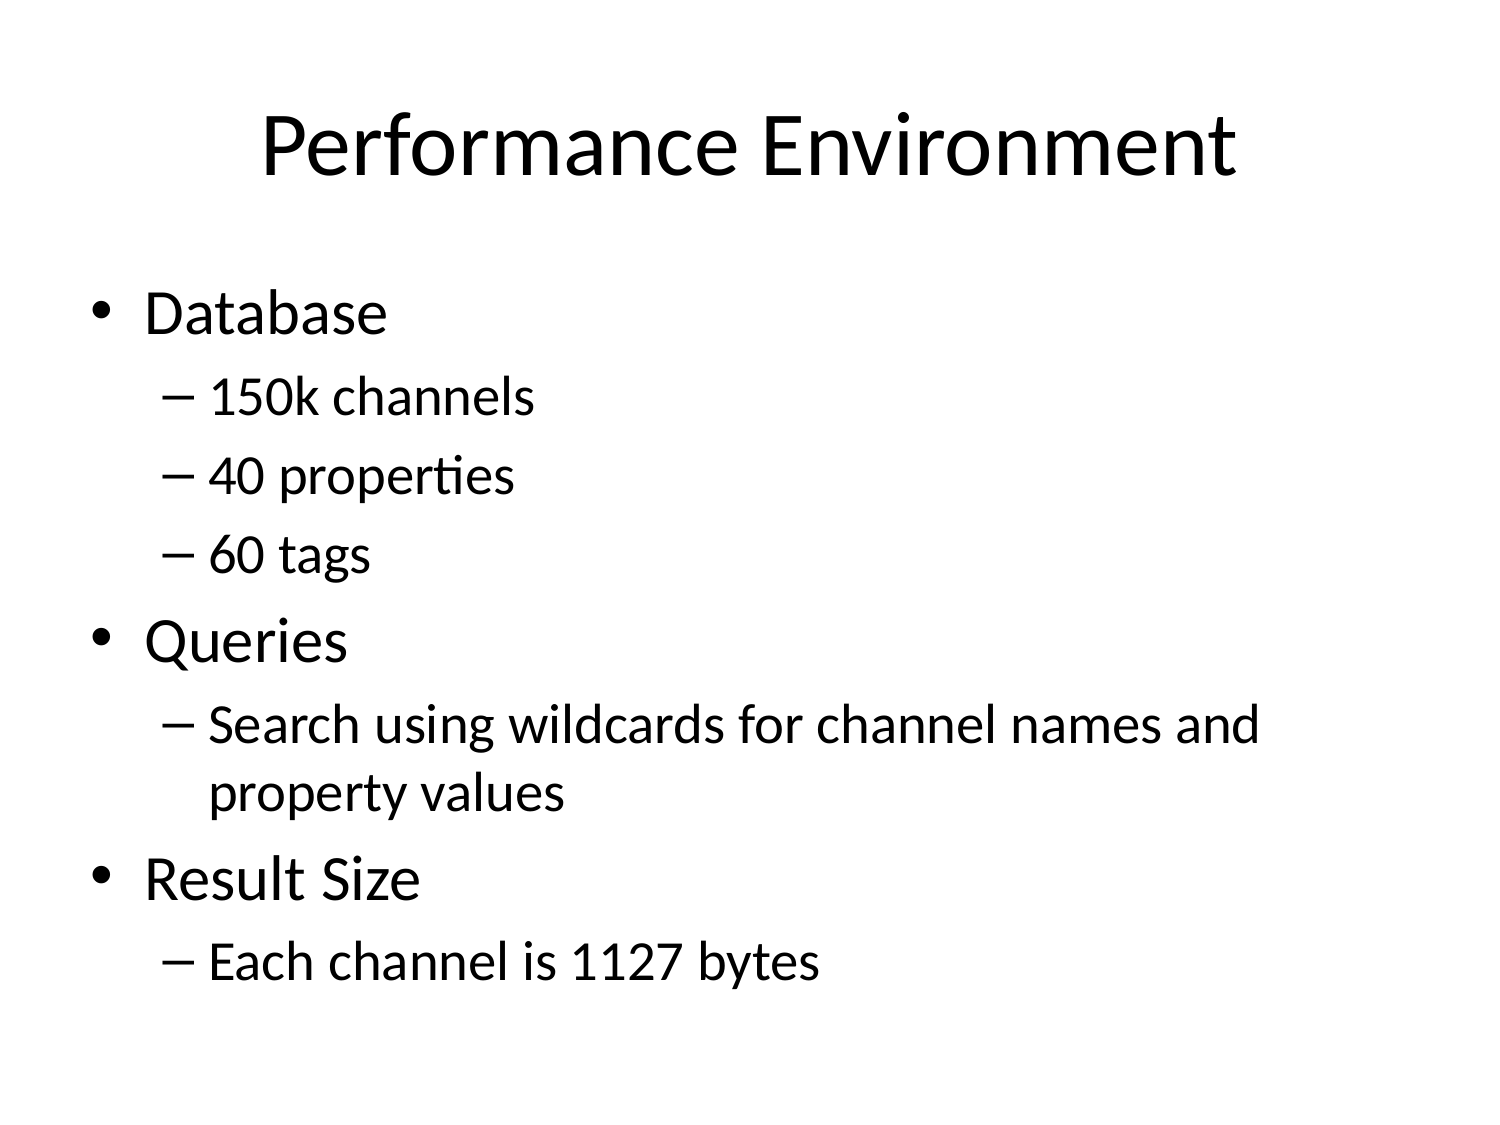

# Performance Environment
Database
150k channels
40 properties
60 tags
Queries
Search using wildcards for channel names and property values
Result Size
Each channel is 1127 bytes